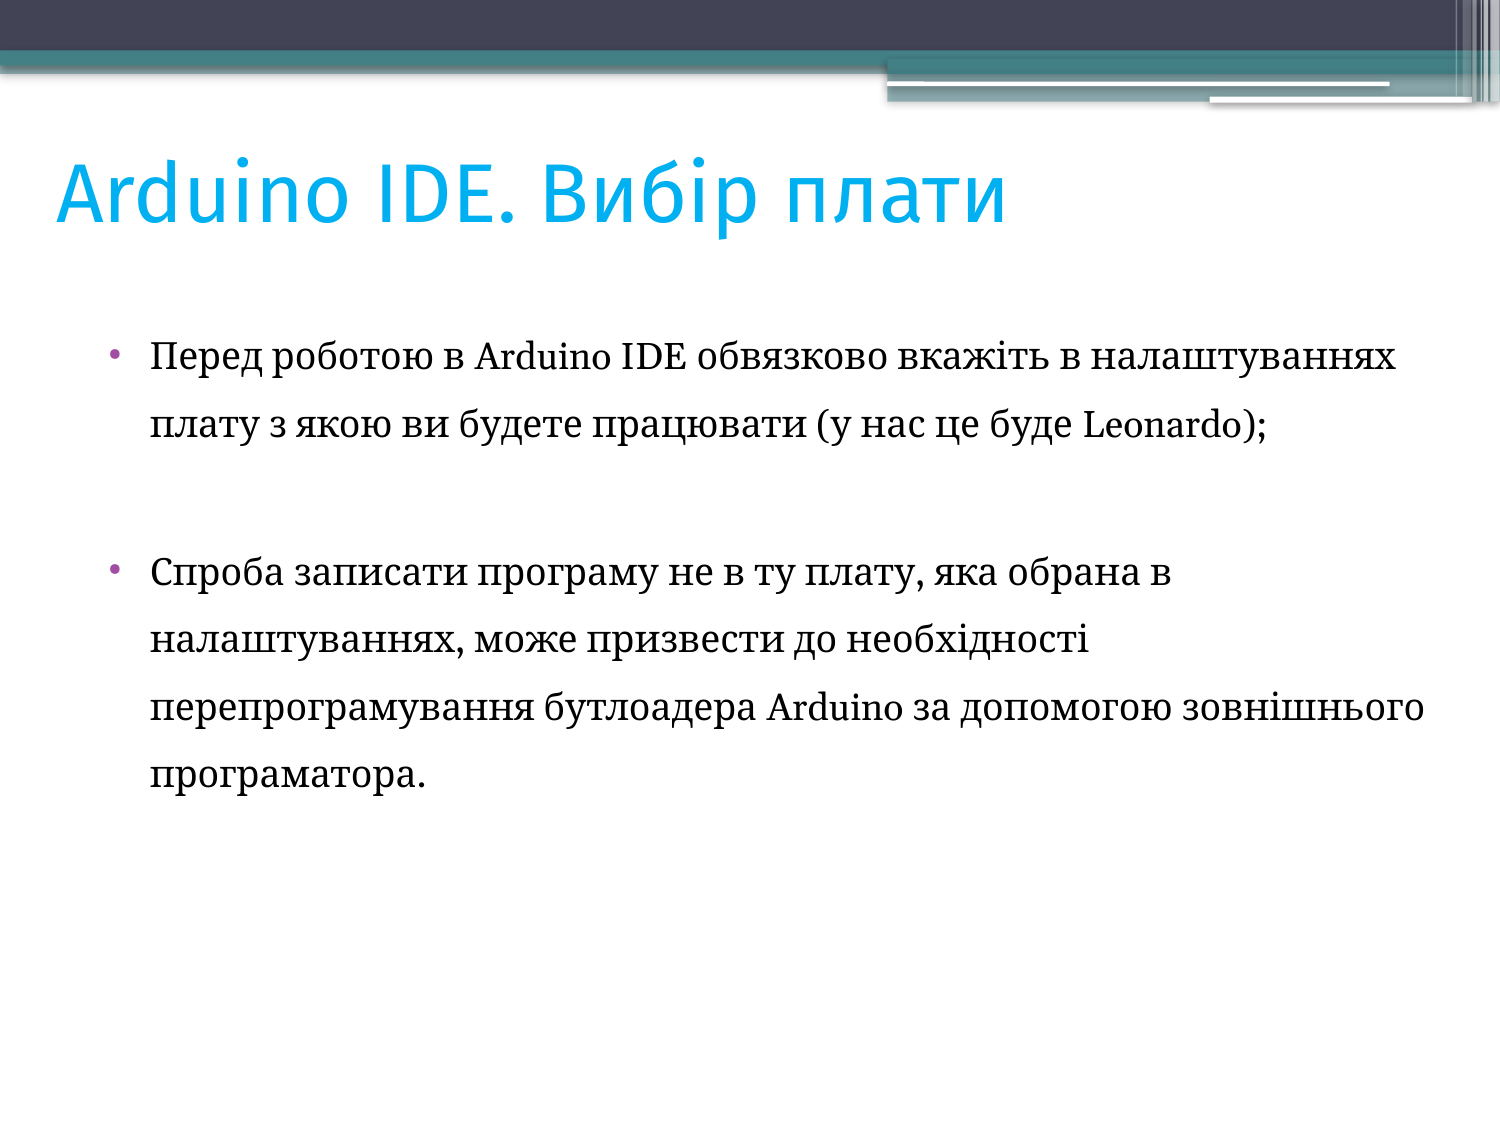

# Arduino IDE. Вибір плати
Перед роботою в Arduino IDE обвязково вкажіть в налаштуваннях плату з якою ви будете працювати (у нас це буде Leonardo);

Спроба записати програму не в ту плату, яка обрана в налаштуваннях, може призвести до необхідності перепрограмування бутлоадера Arduino за допомогою зовнішнього програматора.